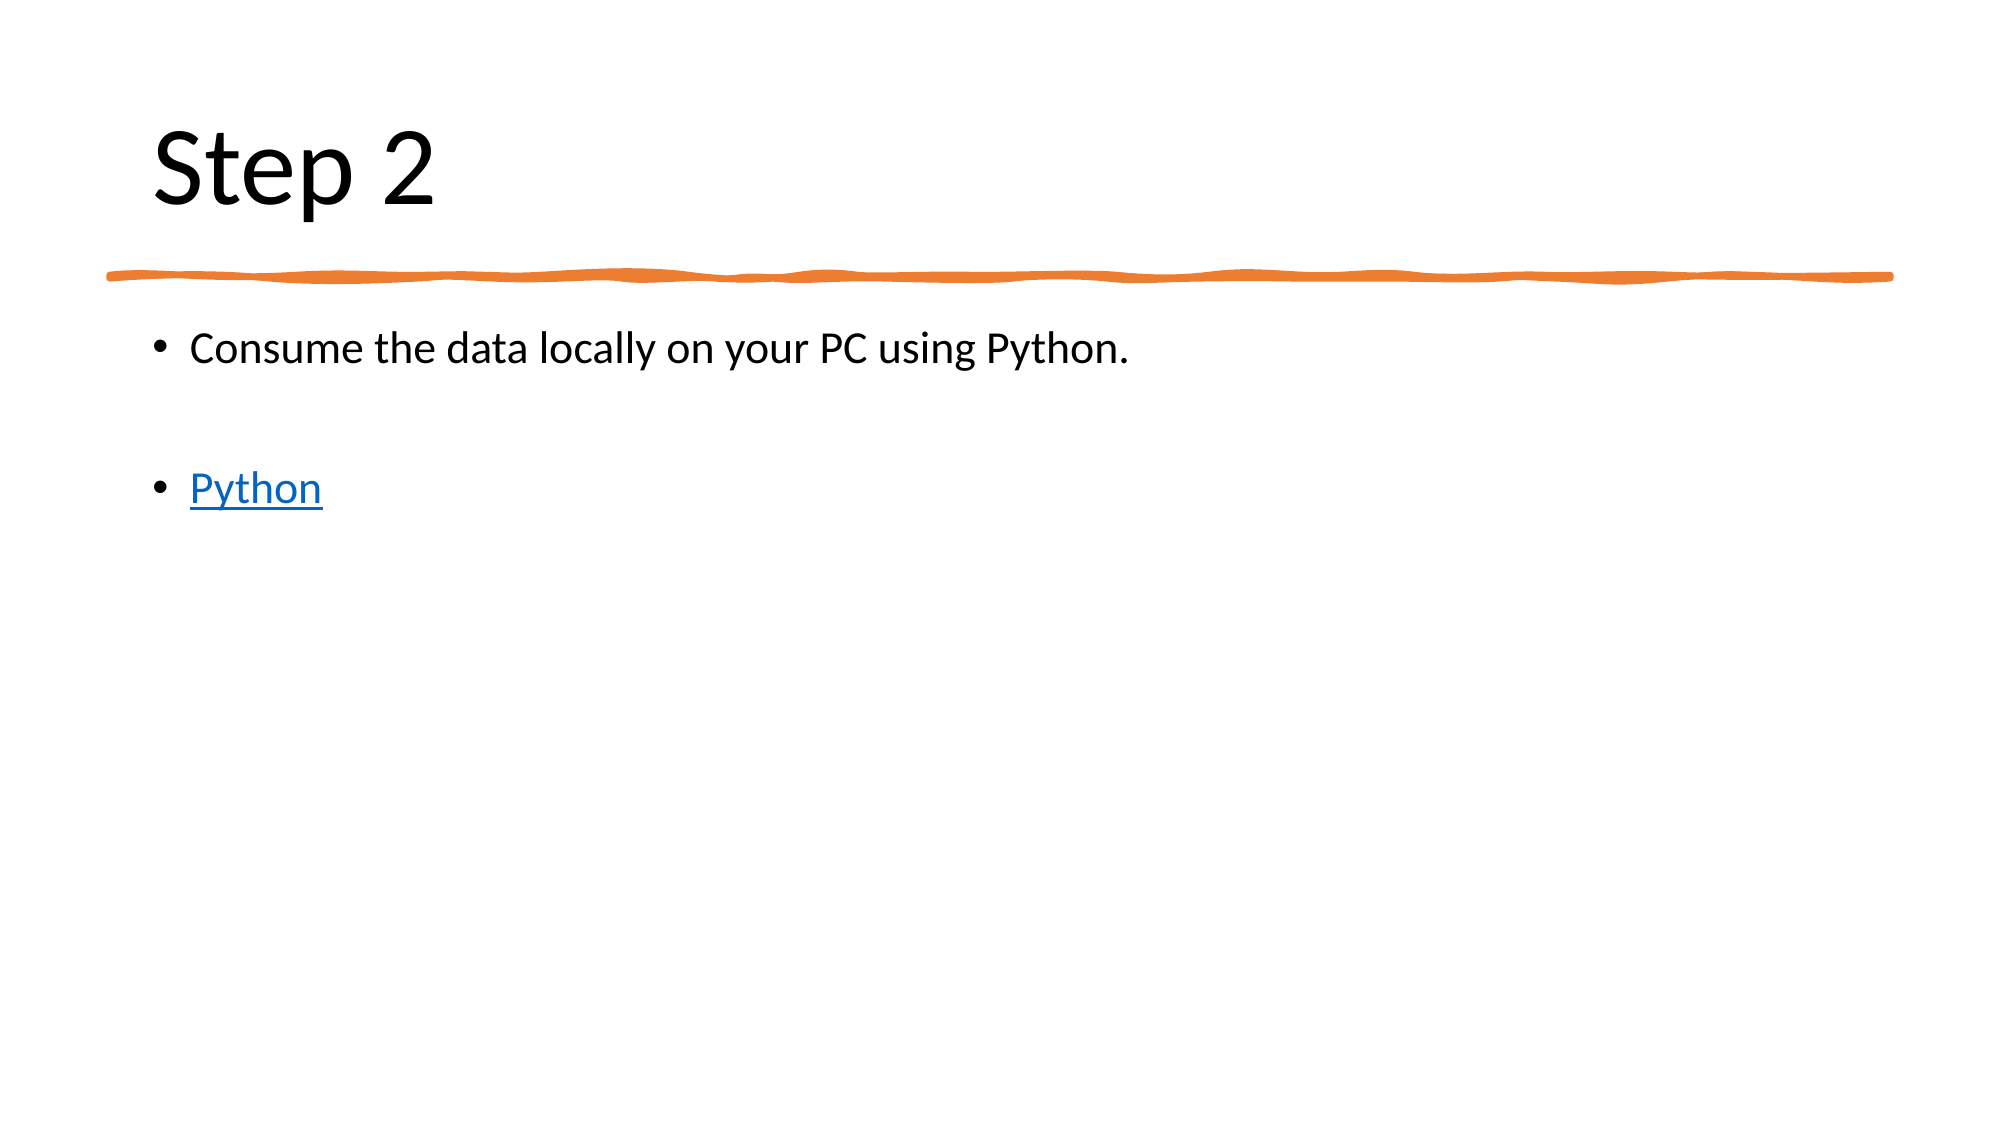

# Step 2

Consume the data locally on your PC using Python.

Python